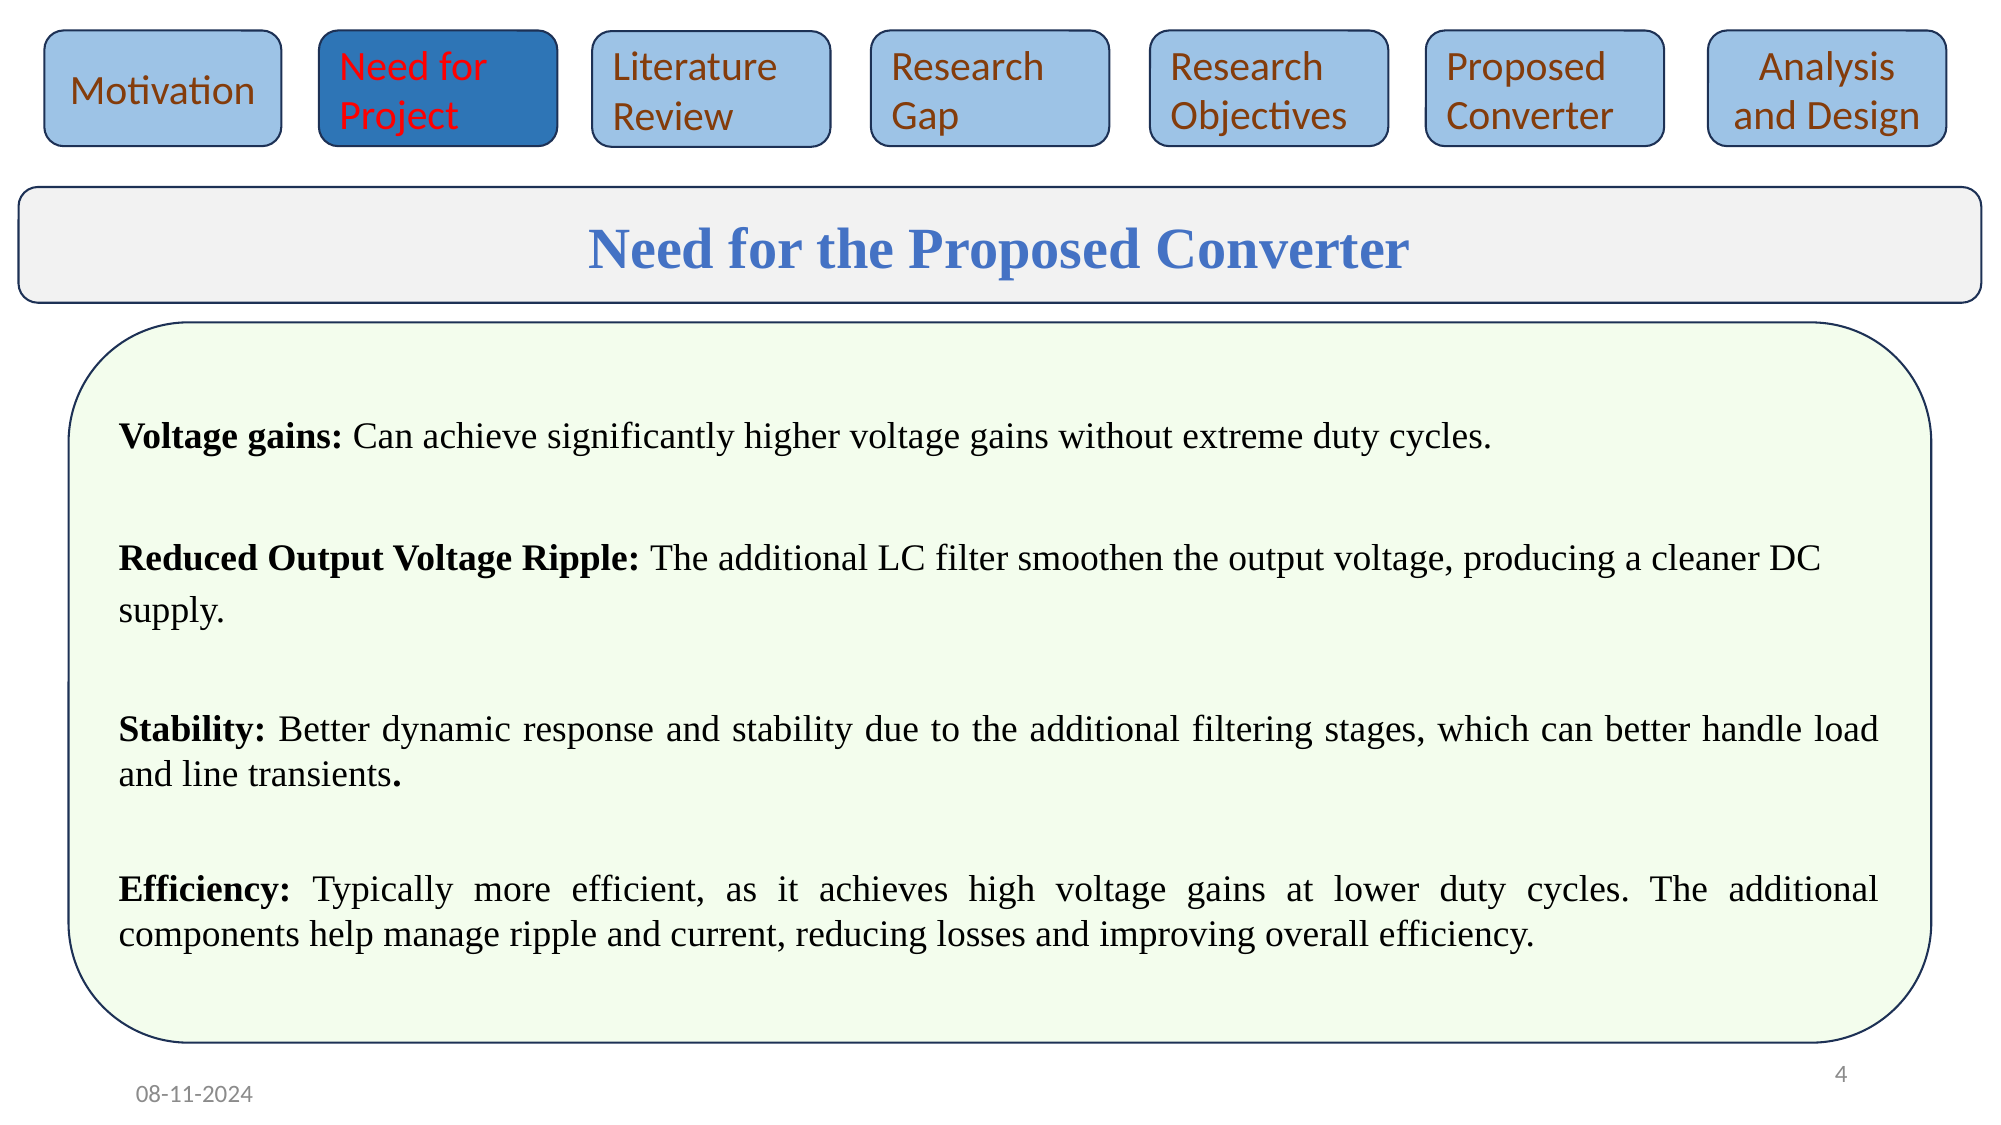

Need for Project
Research Gap
Research Objectives
Proposed Converter

Analysis and Design

Motivation
Literature Review
Need for the Proposed Converter
Voltage gains: Can achieve significantly higher voltage gains without extreme duty cycles.

Reduced Output Voltage Ripple: The additional LC filter smoothen the output voltage, producing a cleaner DC supply.

Stability: Better dynamic response and stability due to the additional filtering stages, which can better handle load and line transients.

Efficiency: Typically more efficient, as it achieves high voltage gains at lower duty cycles. The additional components help manage ripple and current, reducing losses and improving overall efficiency.
4
08-11-2024